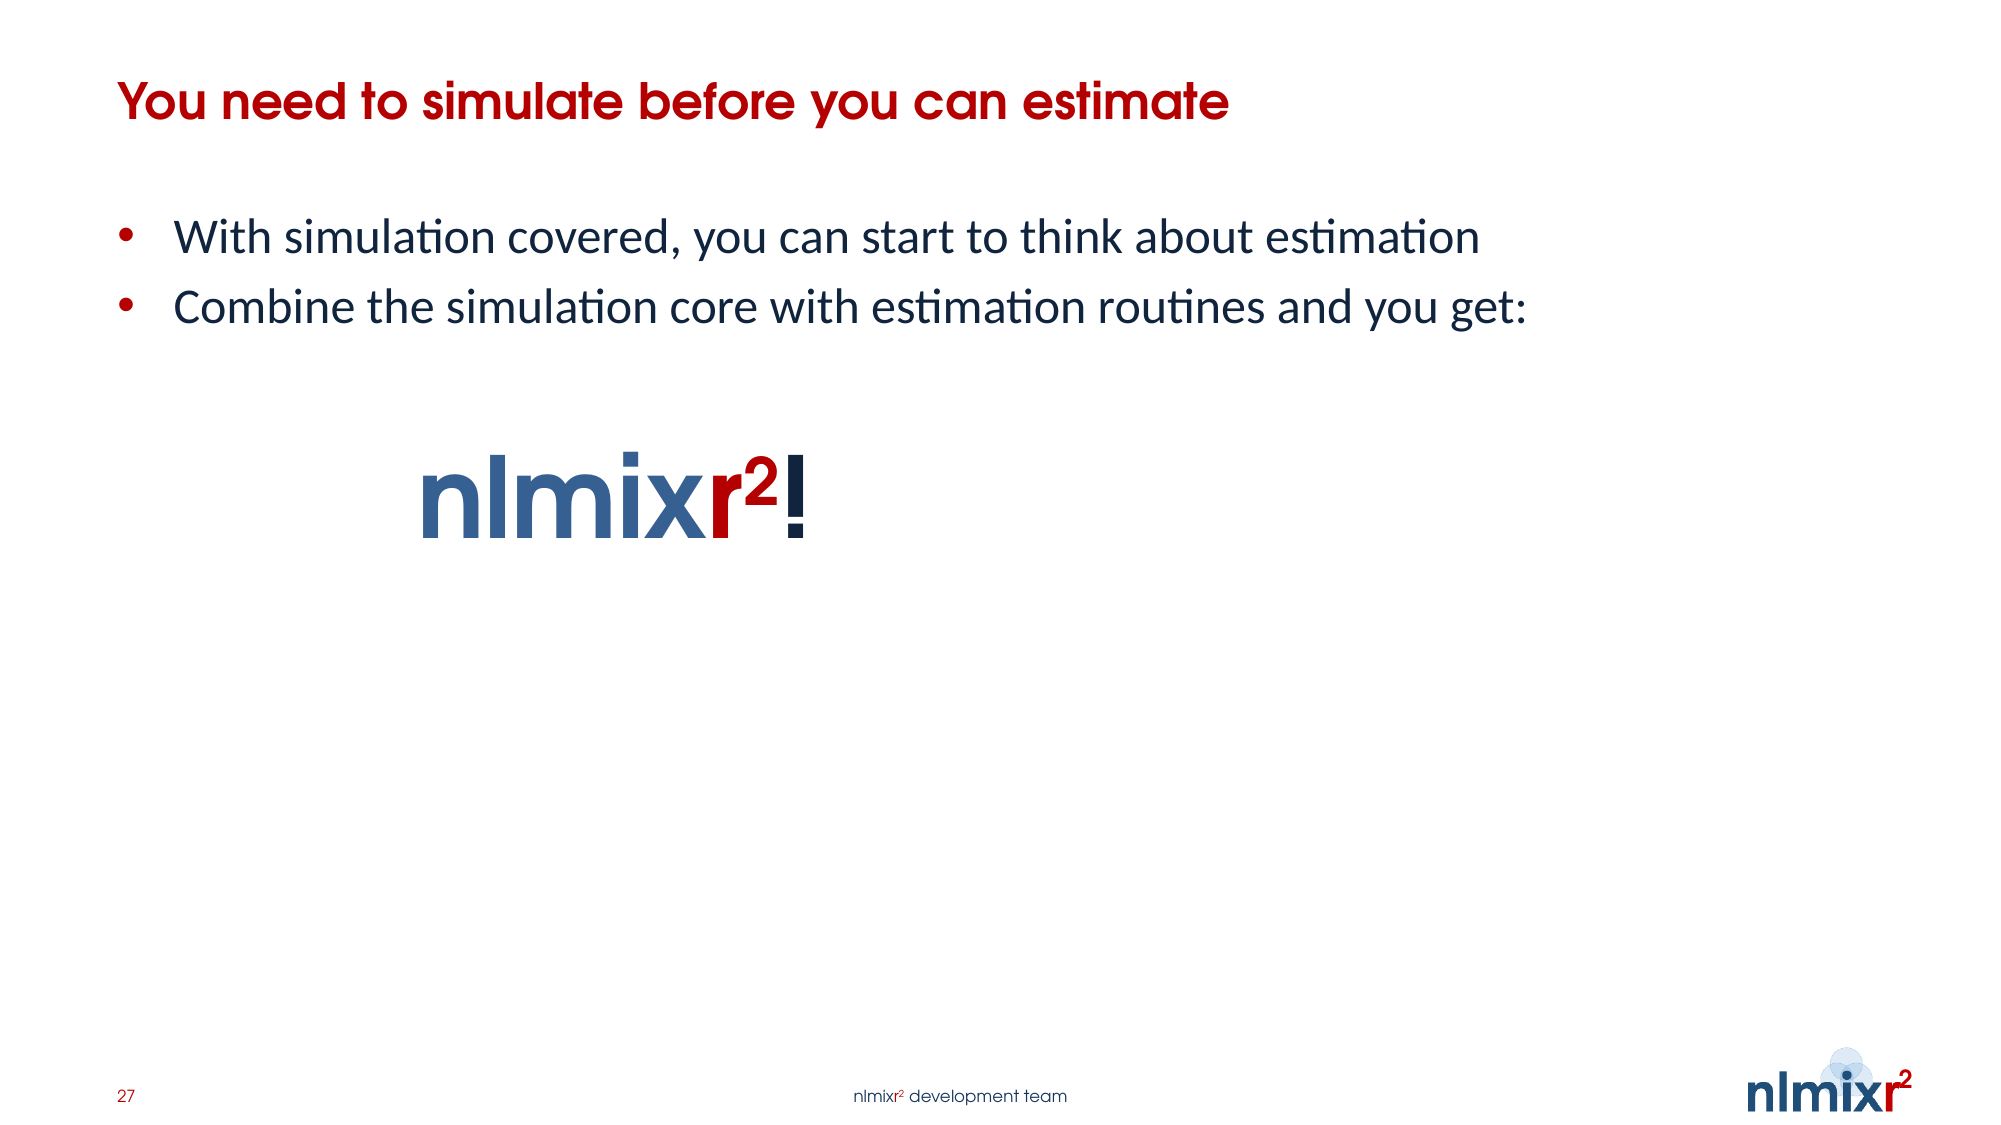

# You need to simulate before you can estimate
With simulation covered, you can start to think about estimation
Combine the simulation core with estimation routines and you get:

		nlmixr2!

27
nlmixr2 development team